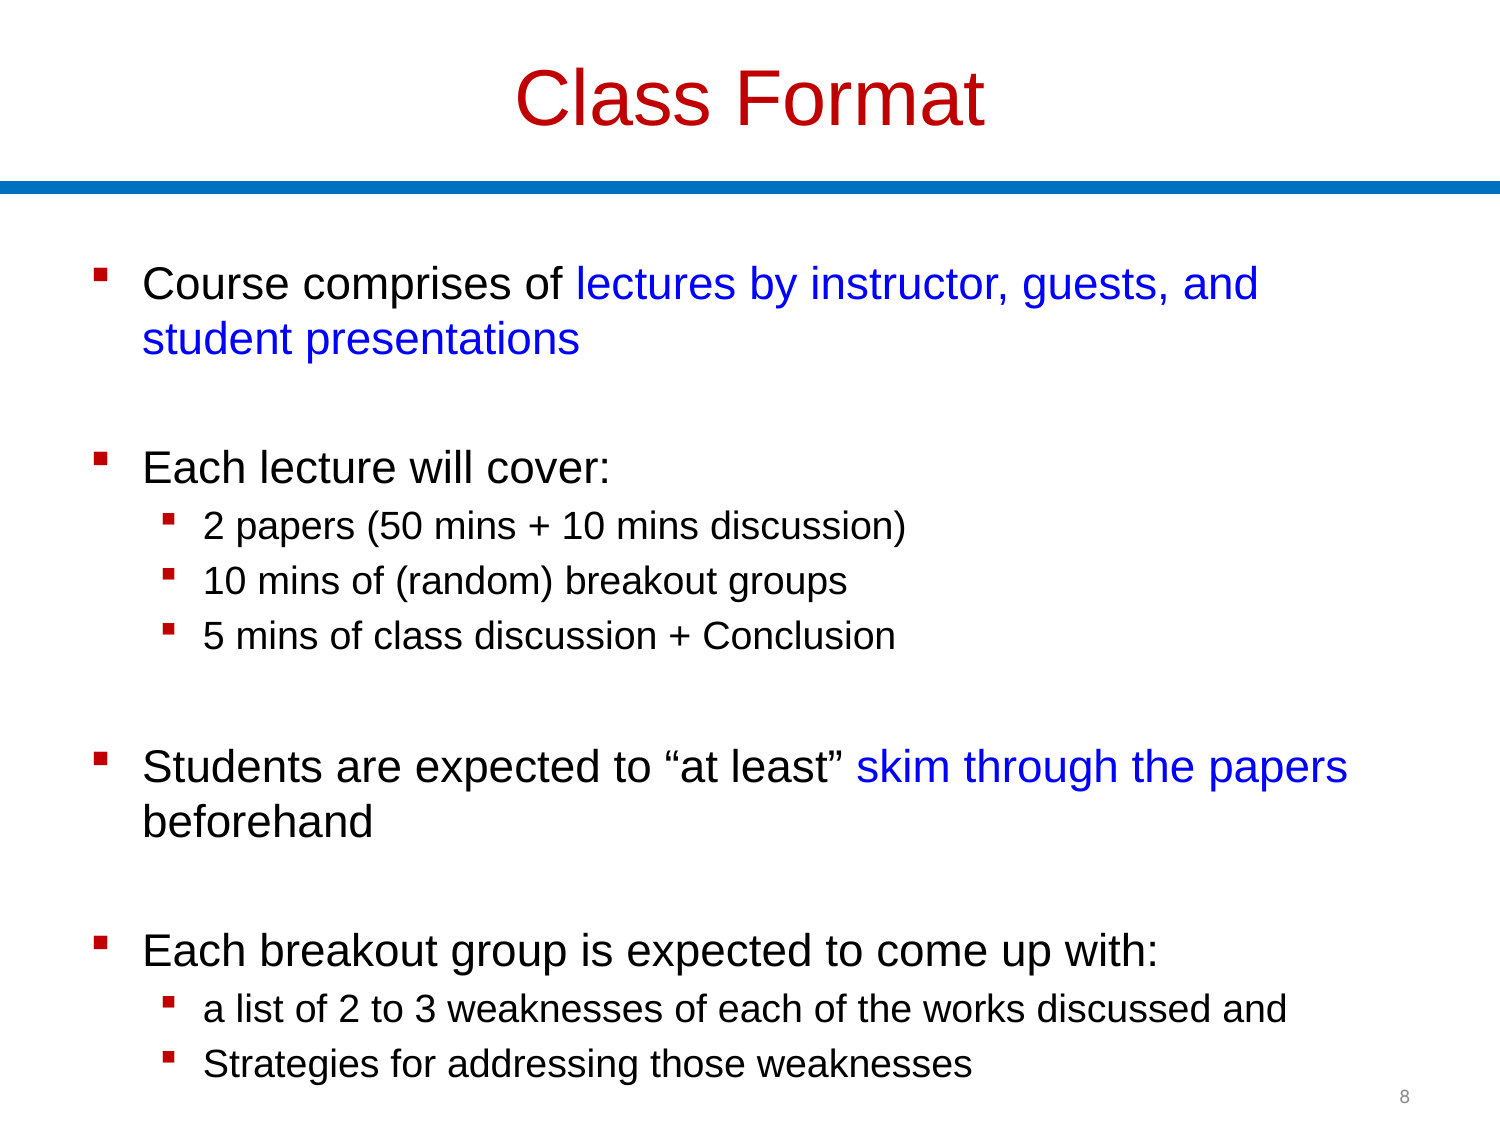

# Class Format
Course comprises of lectures by instructor, guests, and student presentations

Each lecture will cover:
2 papers (50 mins + 10 mins discussion)
10 mins of (random) breakout groups
5 mins of class discussion + Conclusion

Students are expected to “at least” skim through the papers beforehand

Each breakout group is expected to come up with:
a list of 2 to 3 weaknesses of each of the works discussed and
Strategies for addressing those weaknesses
8